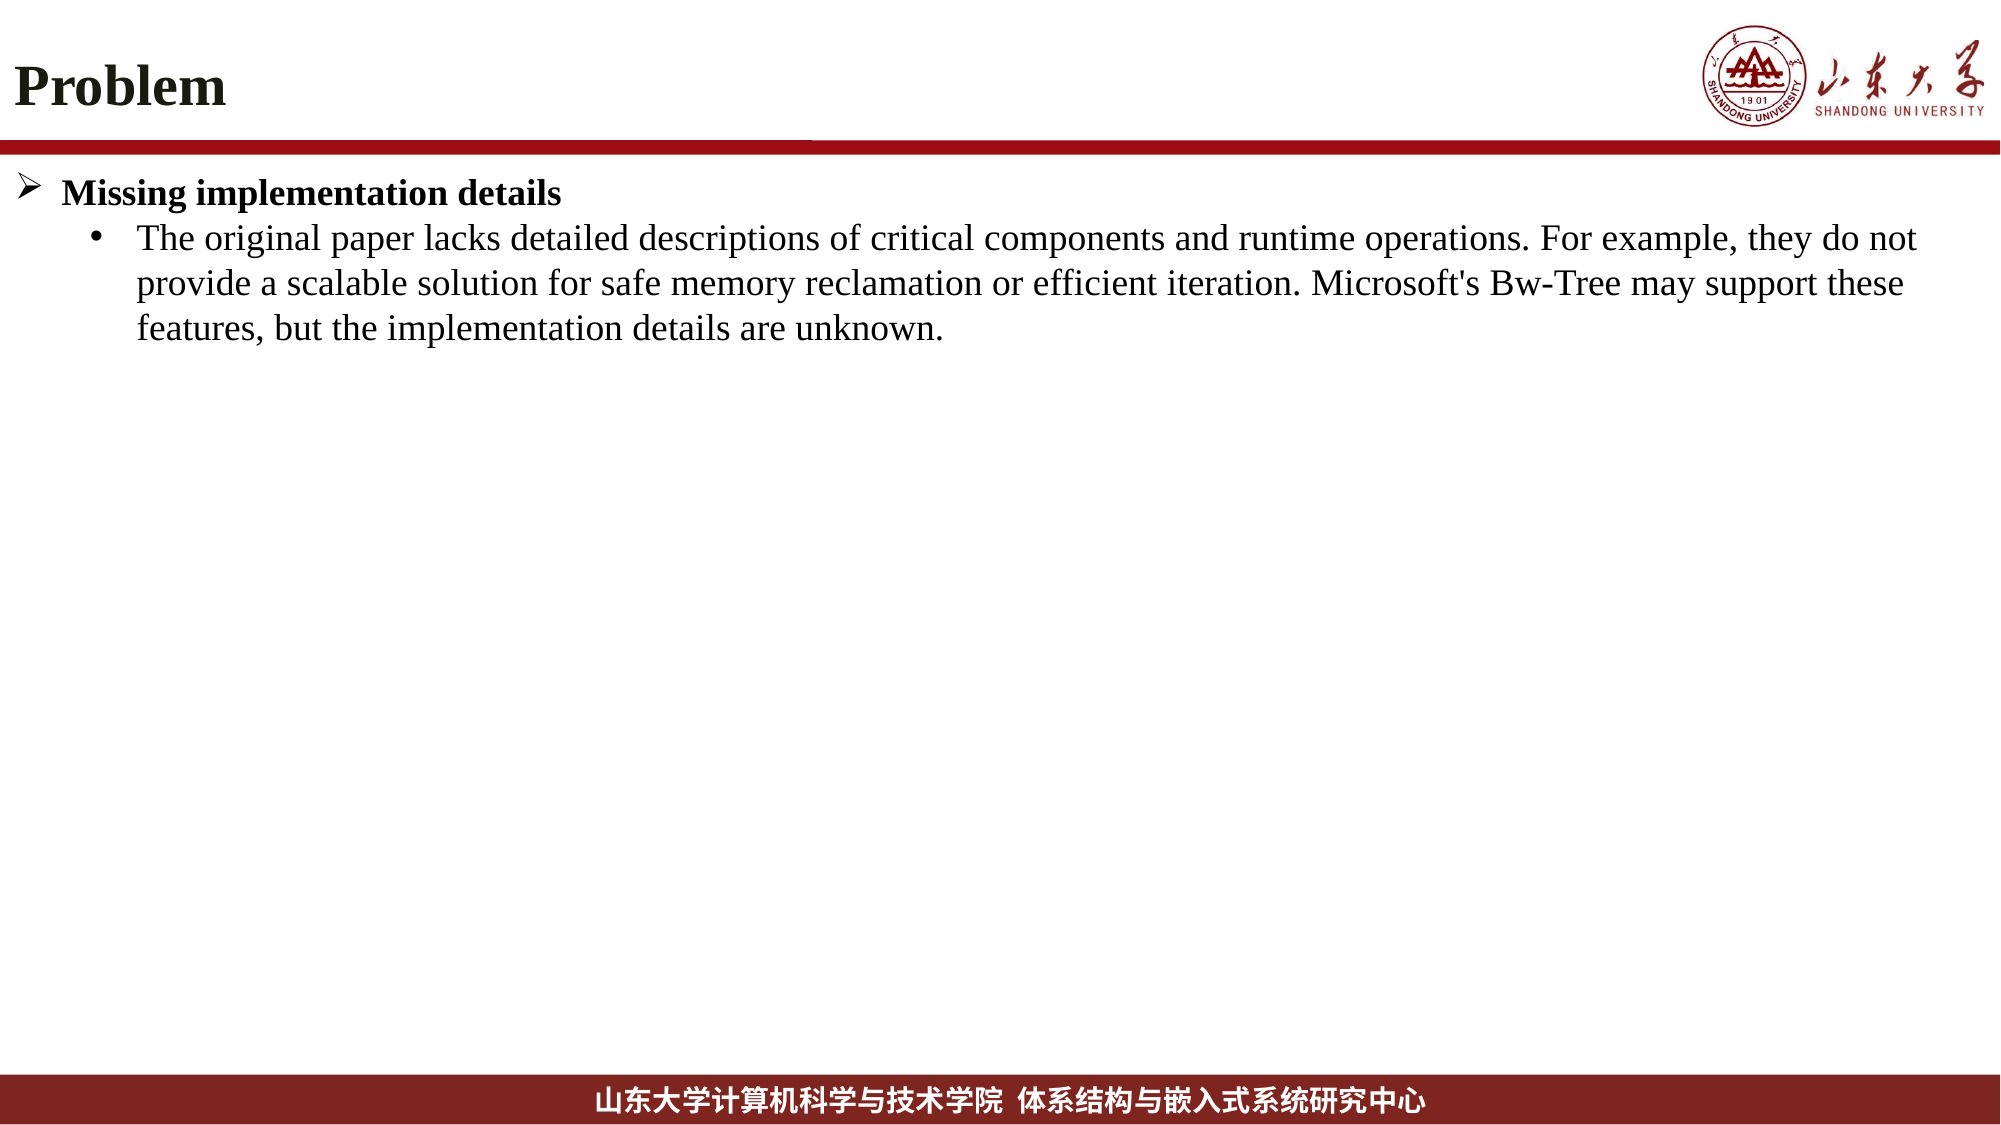

# Problem
Missing implementation details
The original paper lacks detailed descriptions of critical components and runtime operations. For example, they do not provide a scalable solution for safe memory reclamation or efficient iteration. Microsoft's Bw-Tree may support these features, but the implementation details are unknown.